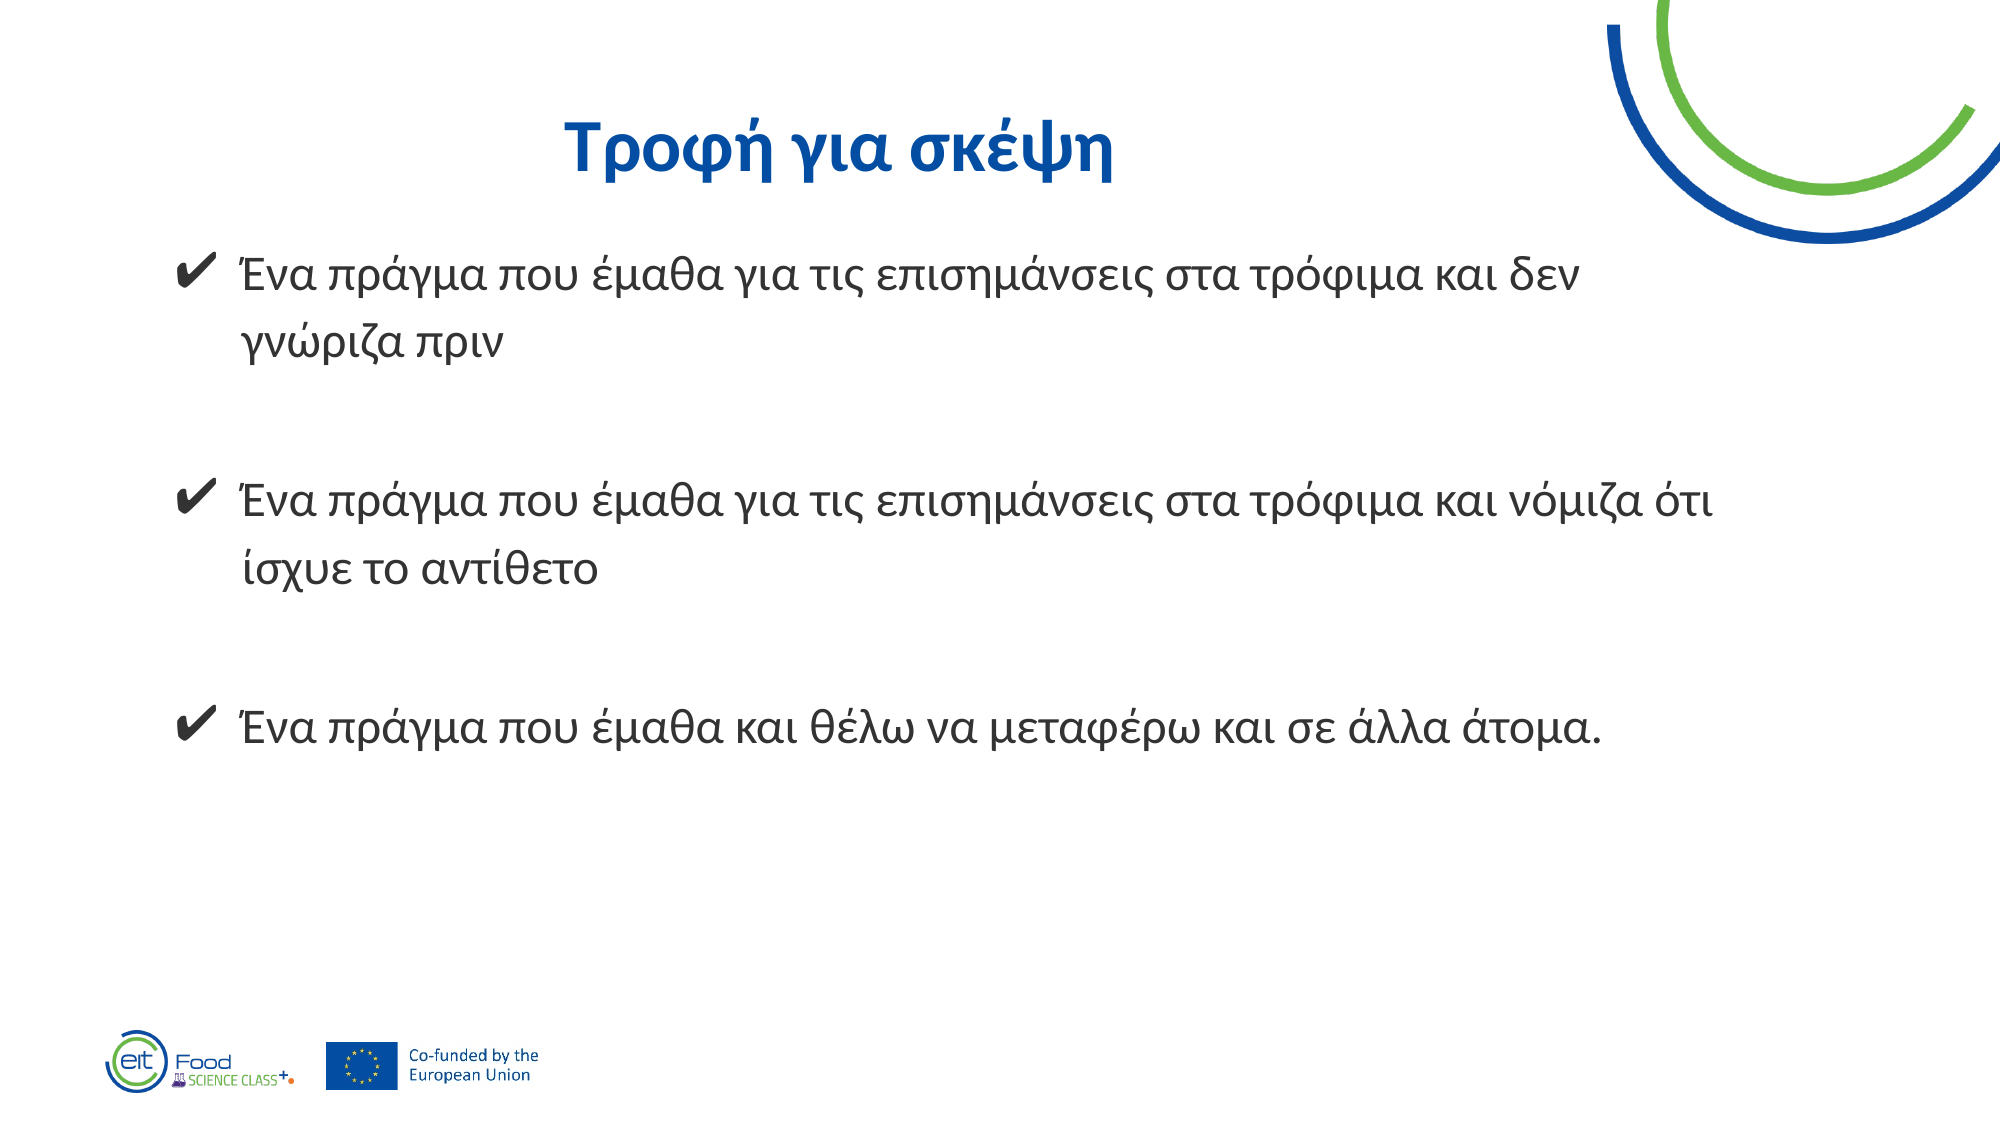

Τροφή για σκέψη
Ένα πράγμα που έμαθα για τις επισημάνσεις στα τρόφιμα και δεν γνώριζα πριν

Ένα πράγμα που έμαθα για τις επισημάνσεις στα τρόφιμα και νόμιζα ότι ίσχυε το αντίθετο

Ένα πράγμα που έμαθα και θέλω να μεταφέρω και σε άλλα άτομα.